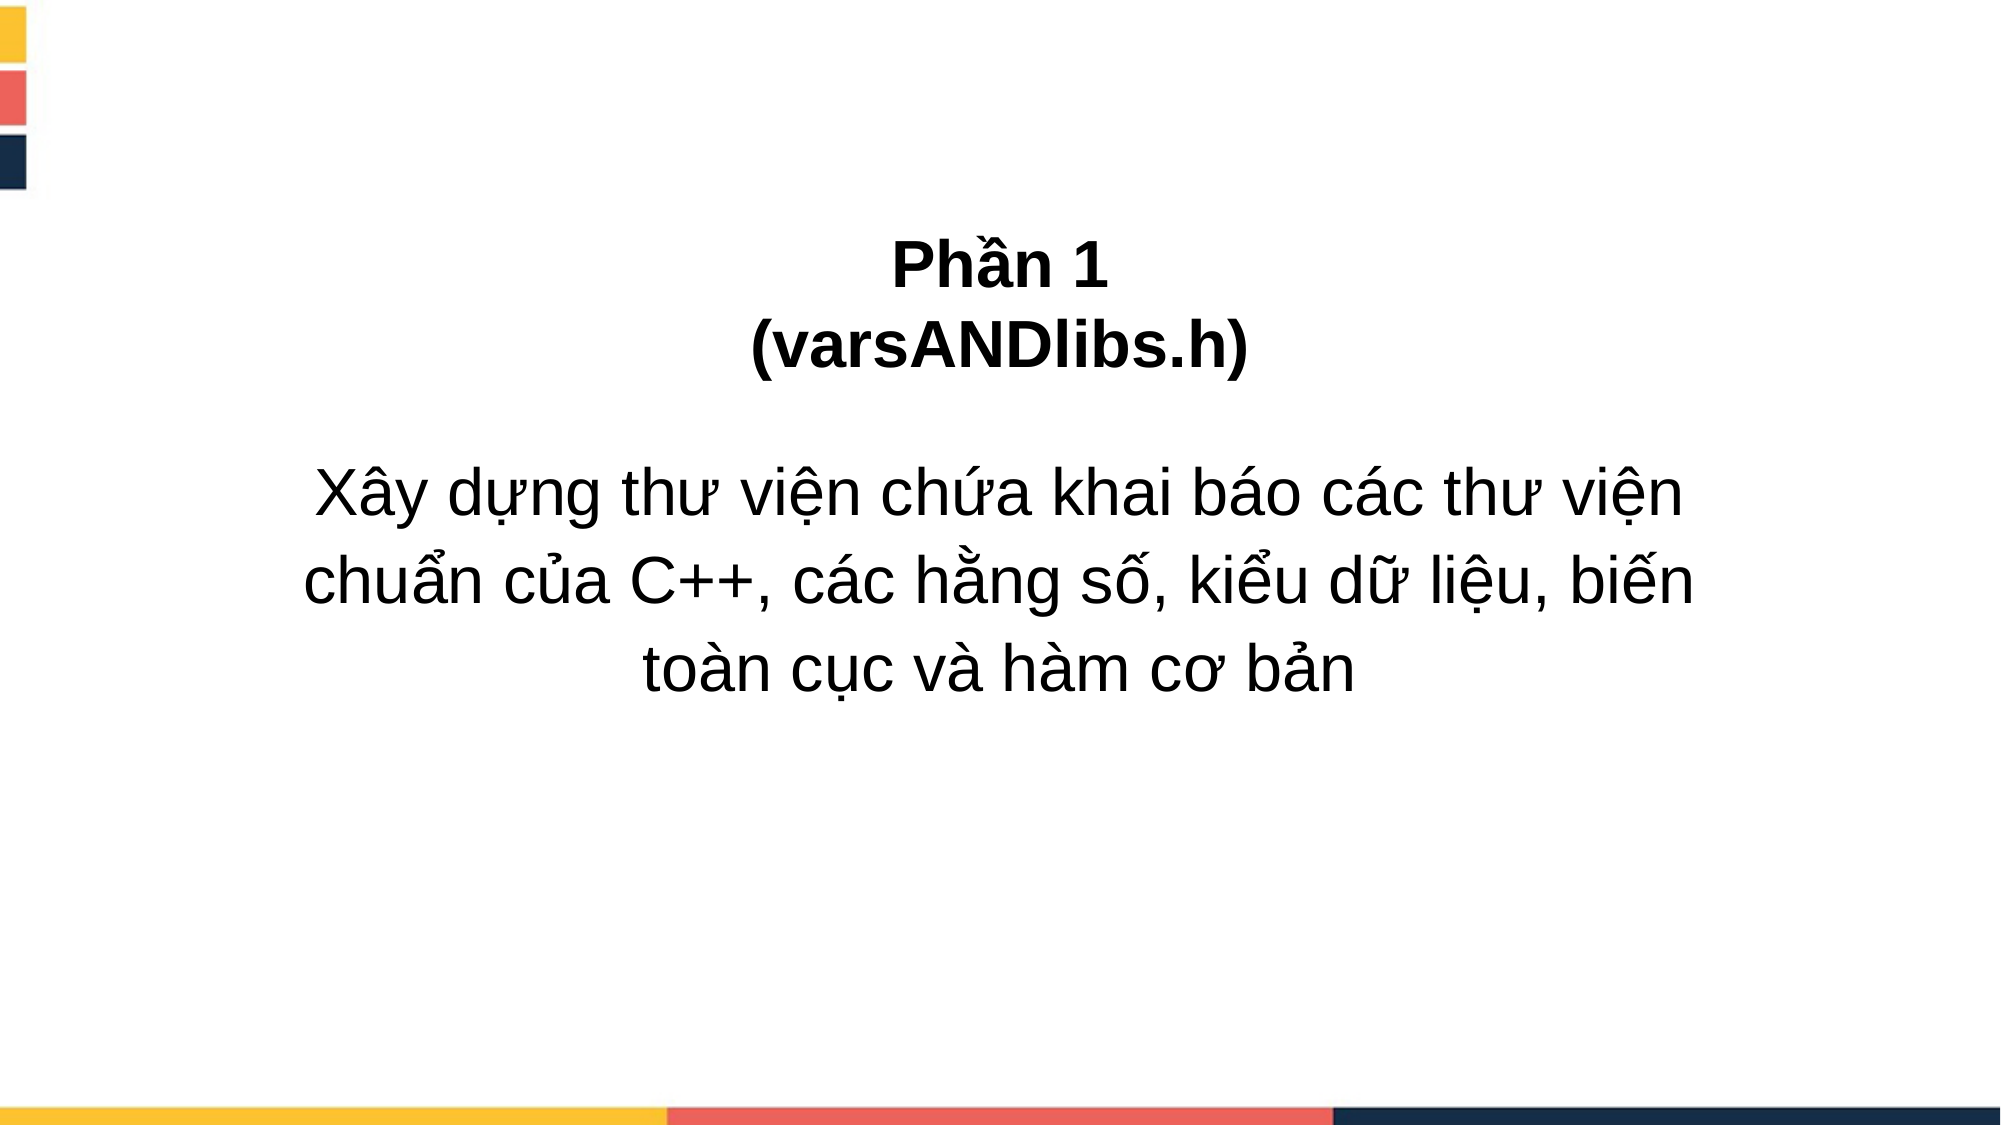

Phần 1 (varsANDlibs.h)
Xây dựng thư viện chứa khai báo các thư viện chuẩn của C++, các hằng số, kiểu dữ liệu, biến toàn cục và hàm cơ bản